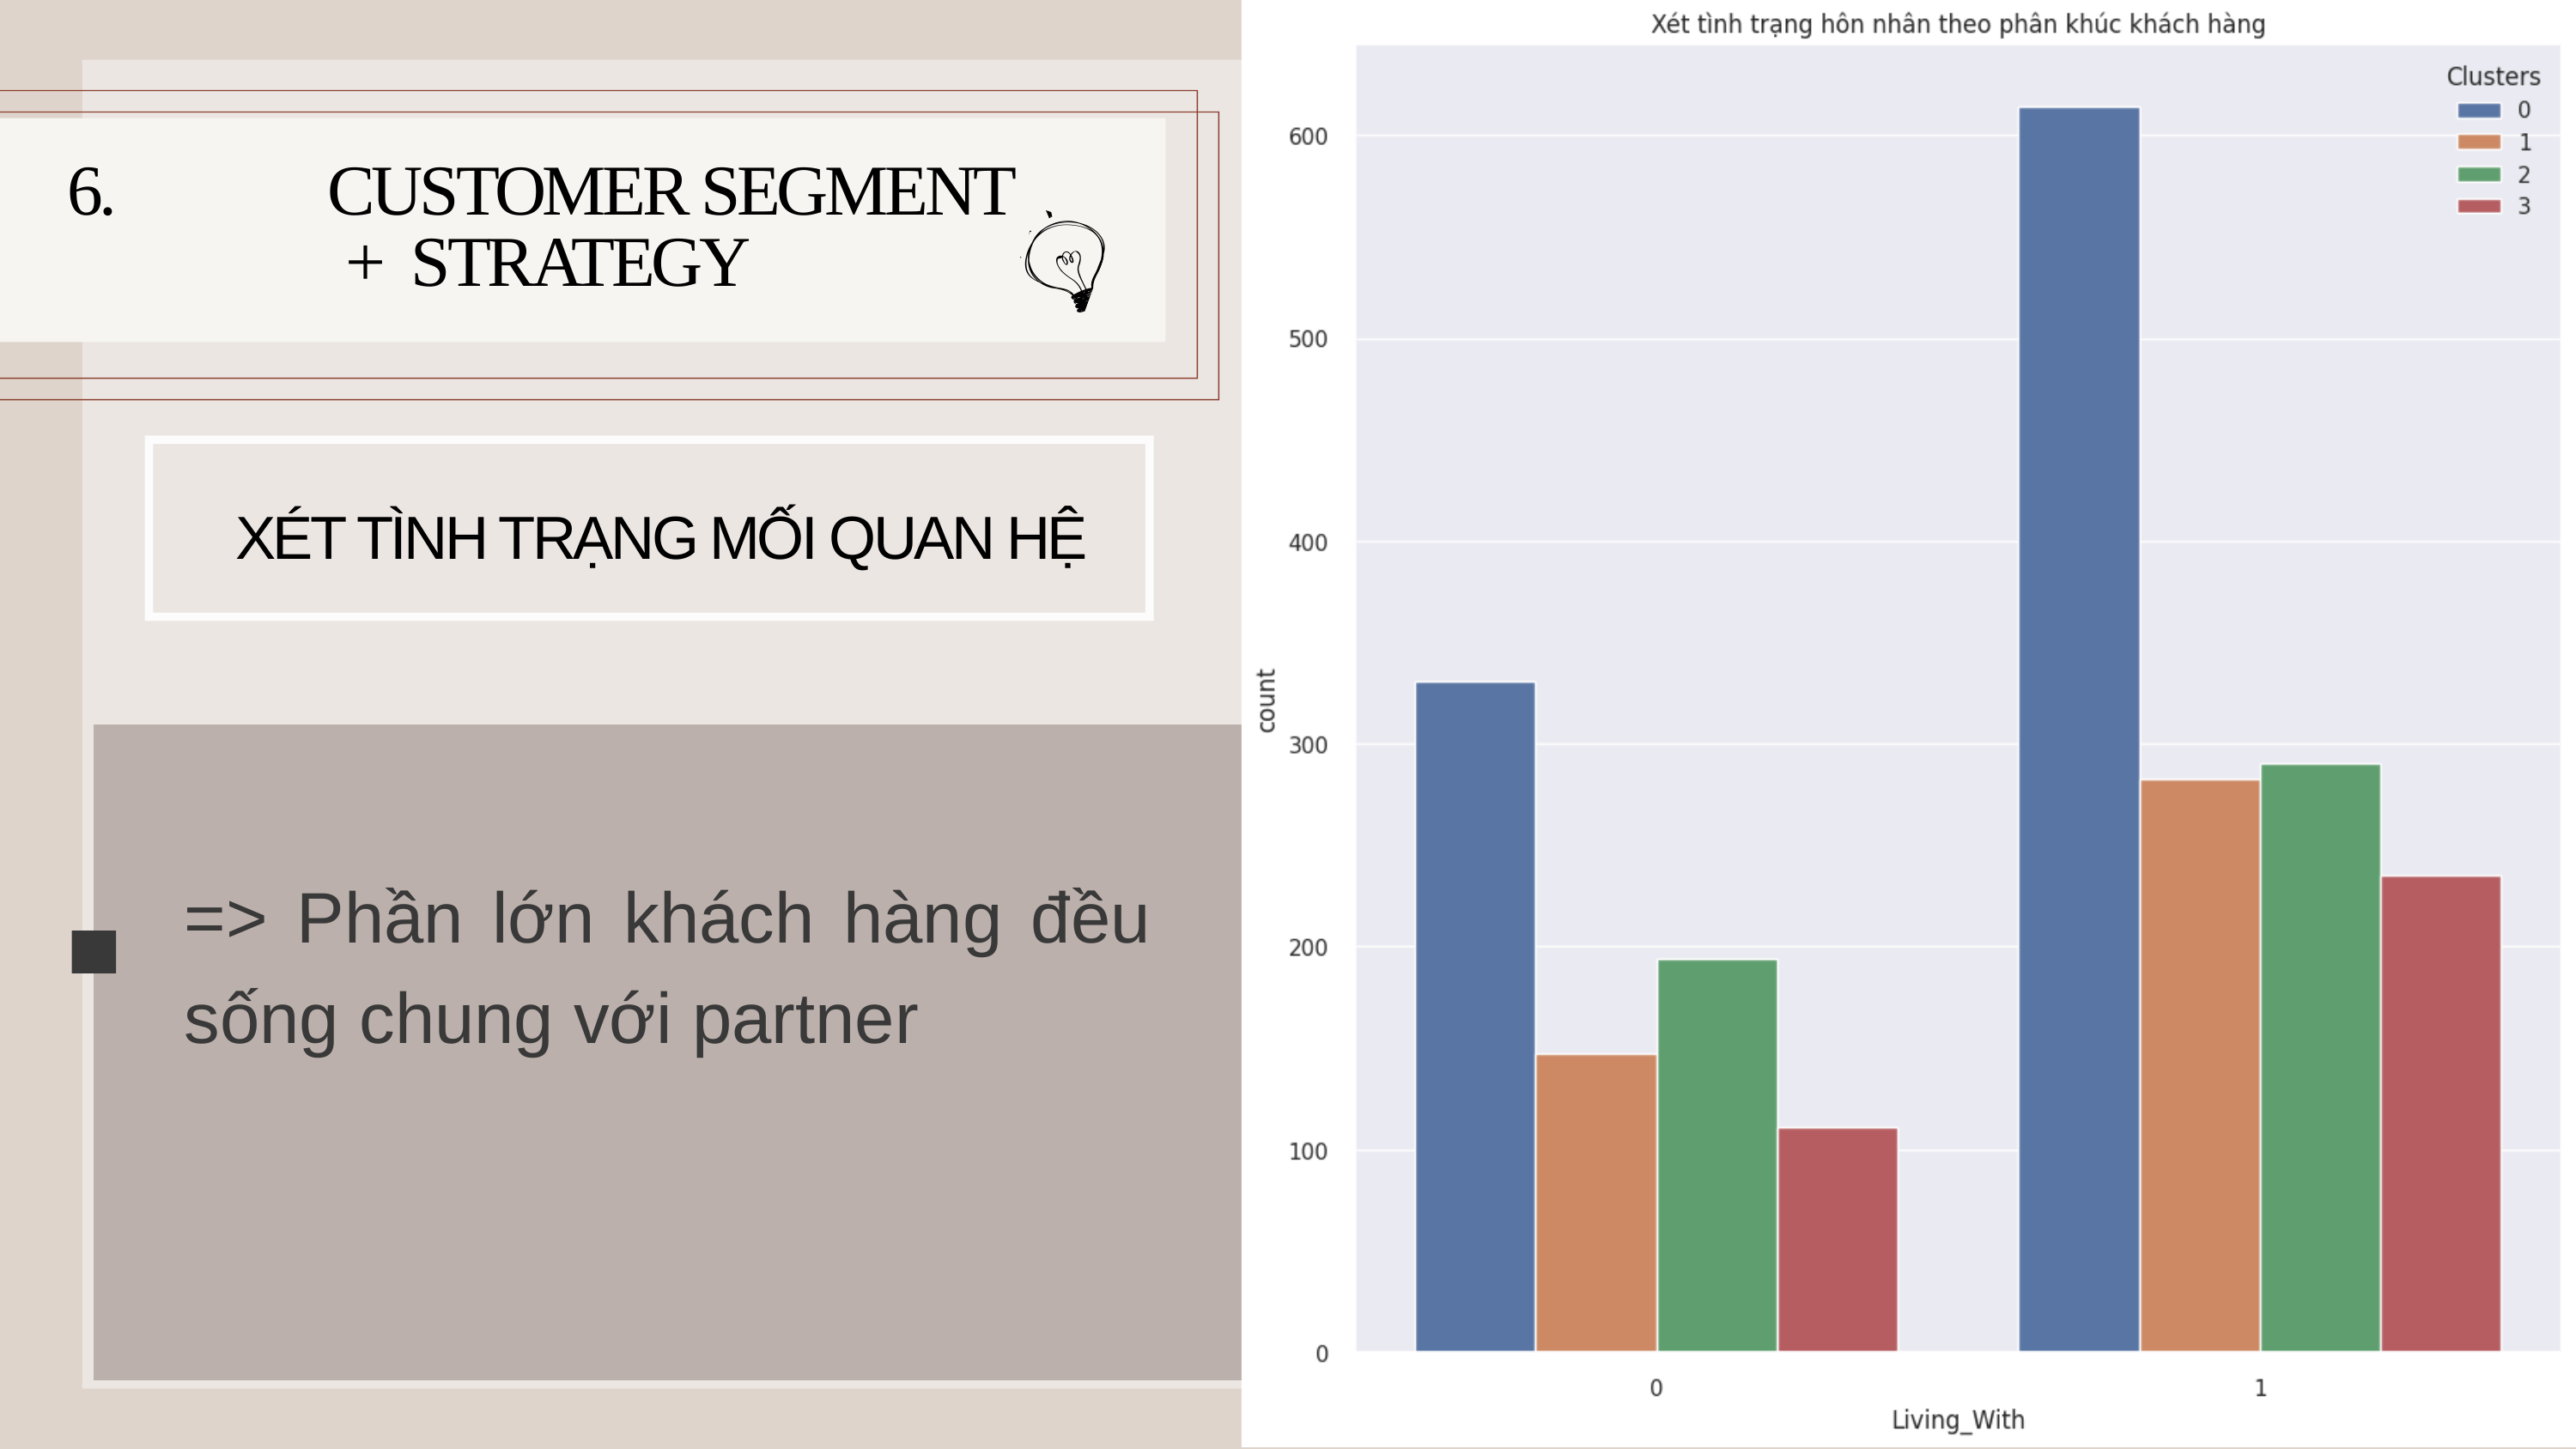

6.               CUSTOMER SEGMENT
+  STRATEGY

XÉT TÌNH TRẠNG MỐI QUAN HỆ

=> Phần lớn khách hàng đều sống chung với partner